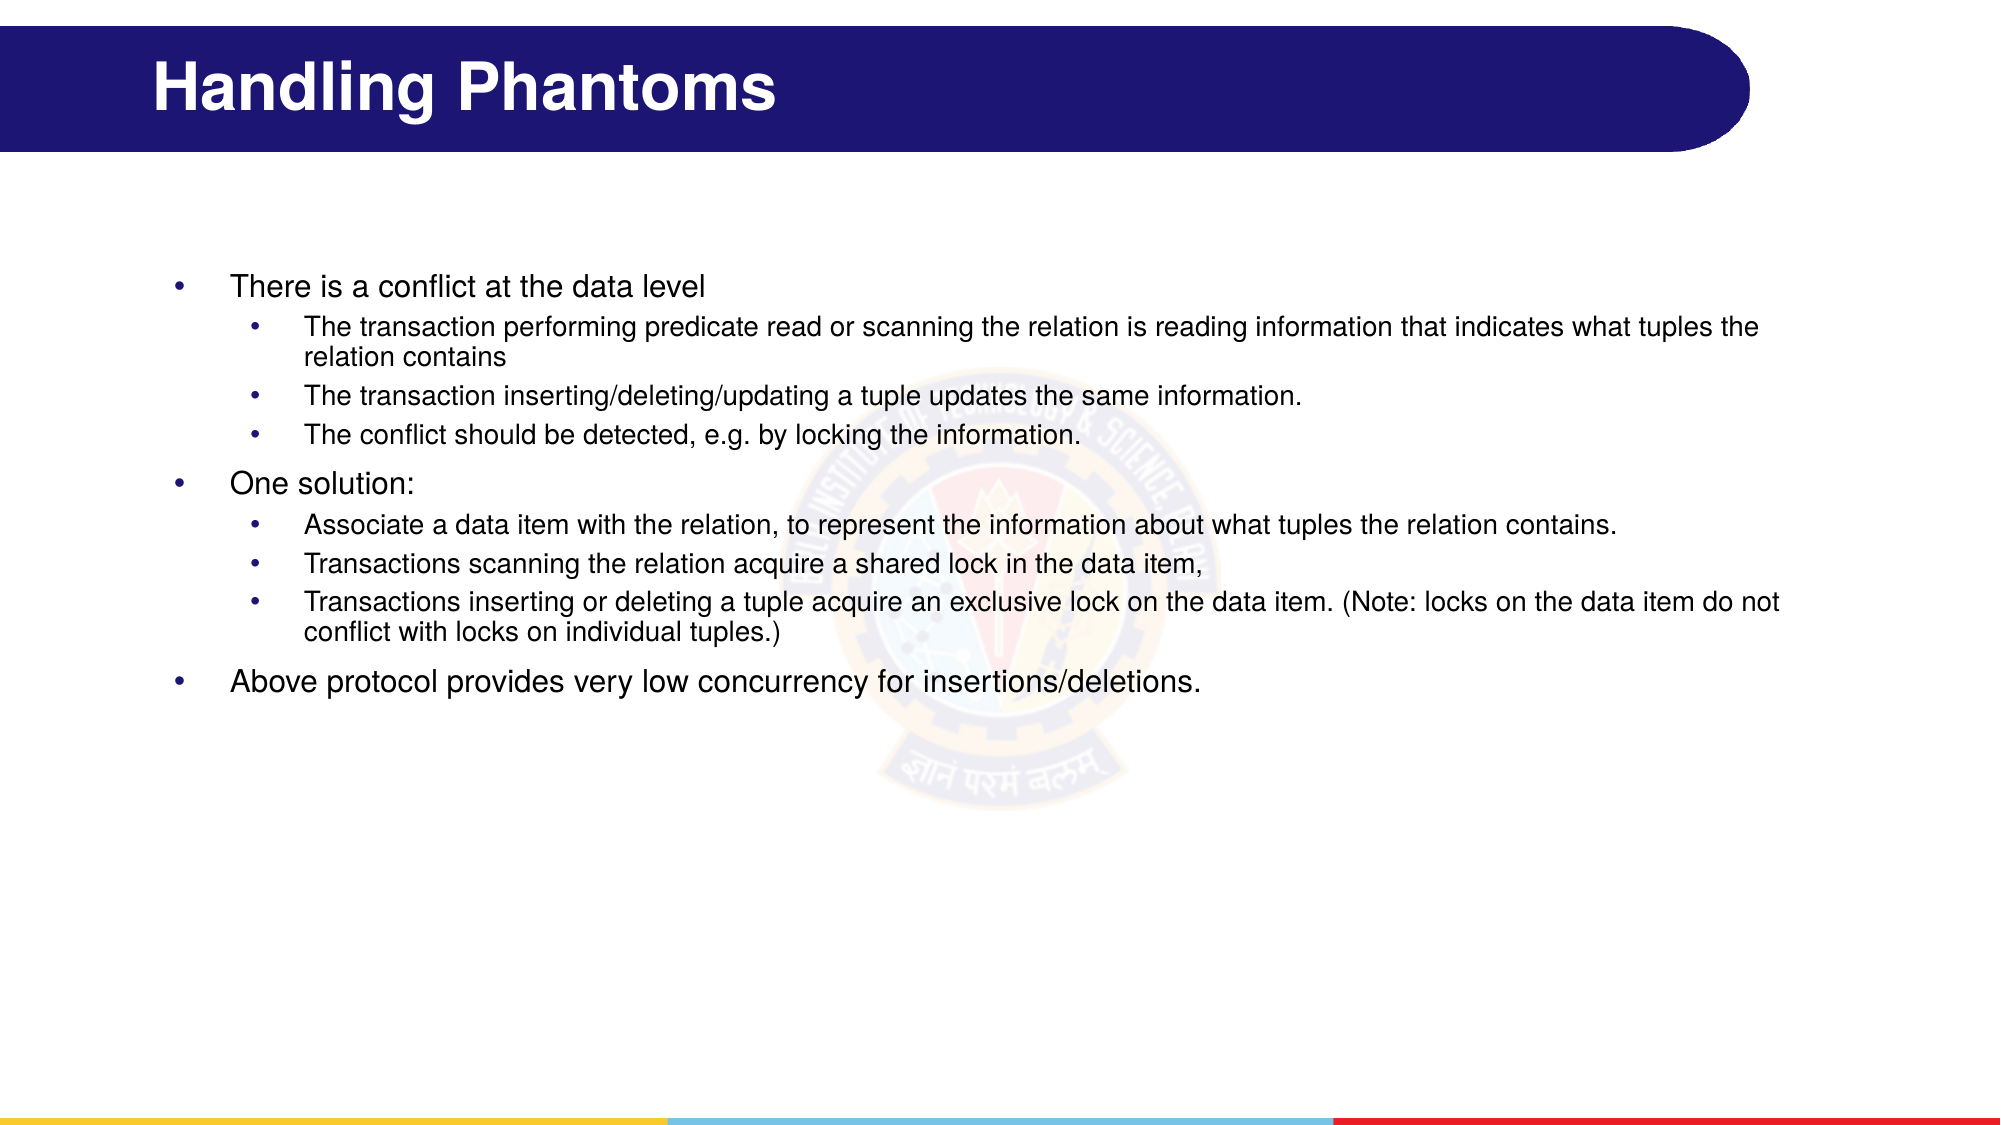

# Handling Phantoms

There is a conflict at the data level
The transaction performing predicate read or scanning the relation is reading information that indicates what tuples the relation contains
The transaction inserting/deleting/updating a tuple updates the same information.
The conflict should be detected, e.g. by locking the information.
One solution:
Associate a data item with the relation, to represent the information about what tuples the relation contains.
Transactions scanning the relation acquire a shared lock in the data item,
Transactions inserting or deleting a tuple acquire an exclusive lock on the data item. (Note: locks on the data item do not conflict with locks on individual tuples.)
Above protocol provides very low concurrency for insertions/deletions.